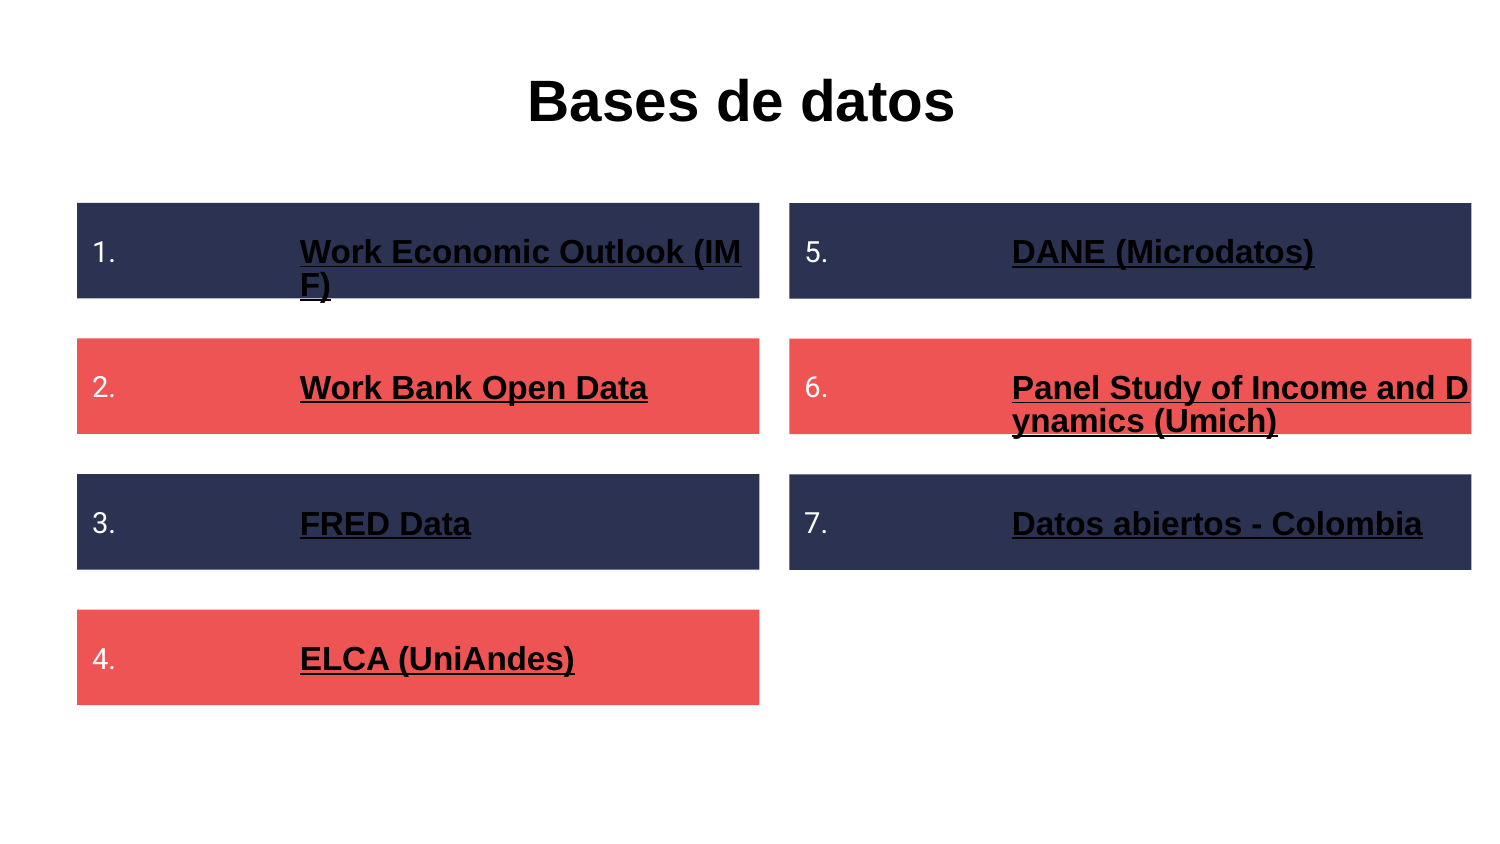

# Bases de datos
Work Economic Outlook (IMF)
1.
DANE (Microdatos)
5.

Work Bank Open Data
2.
Panel Study of Income and Dynamics (Umich)
6.

FRED Data
3.

Datos abiertos - Colombia
7.

ELCA (UniAndes)
4.